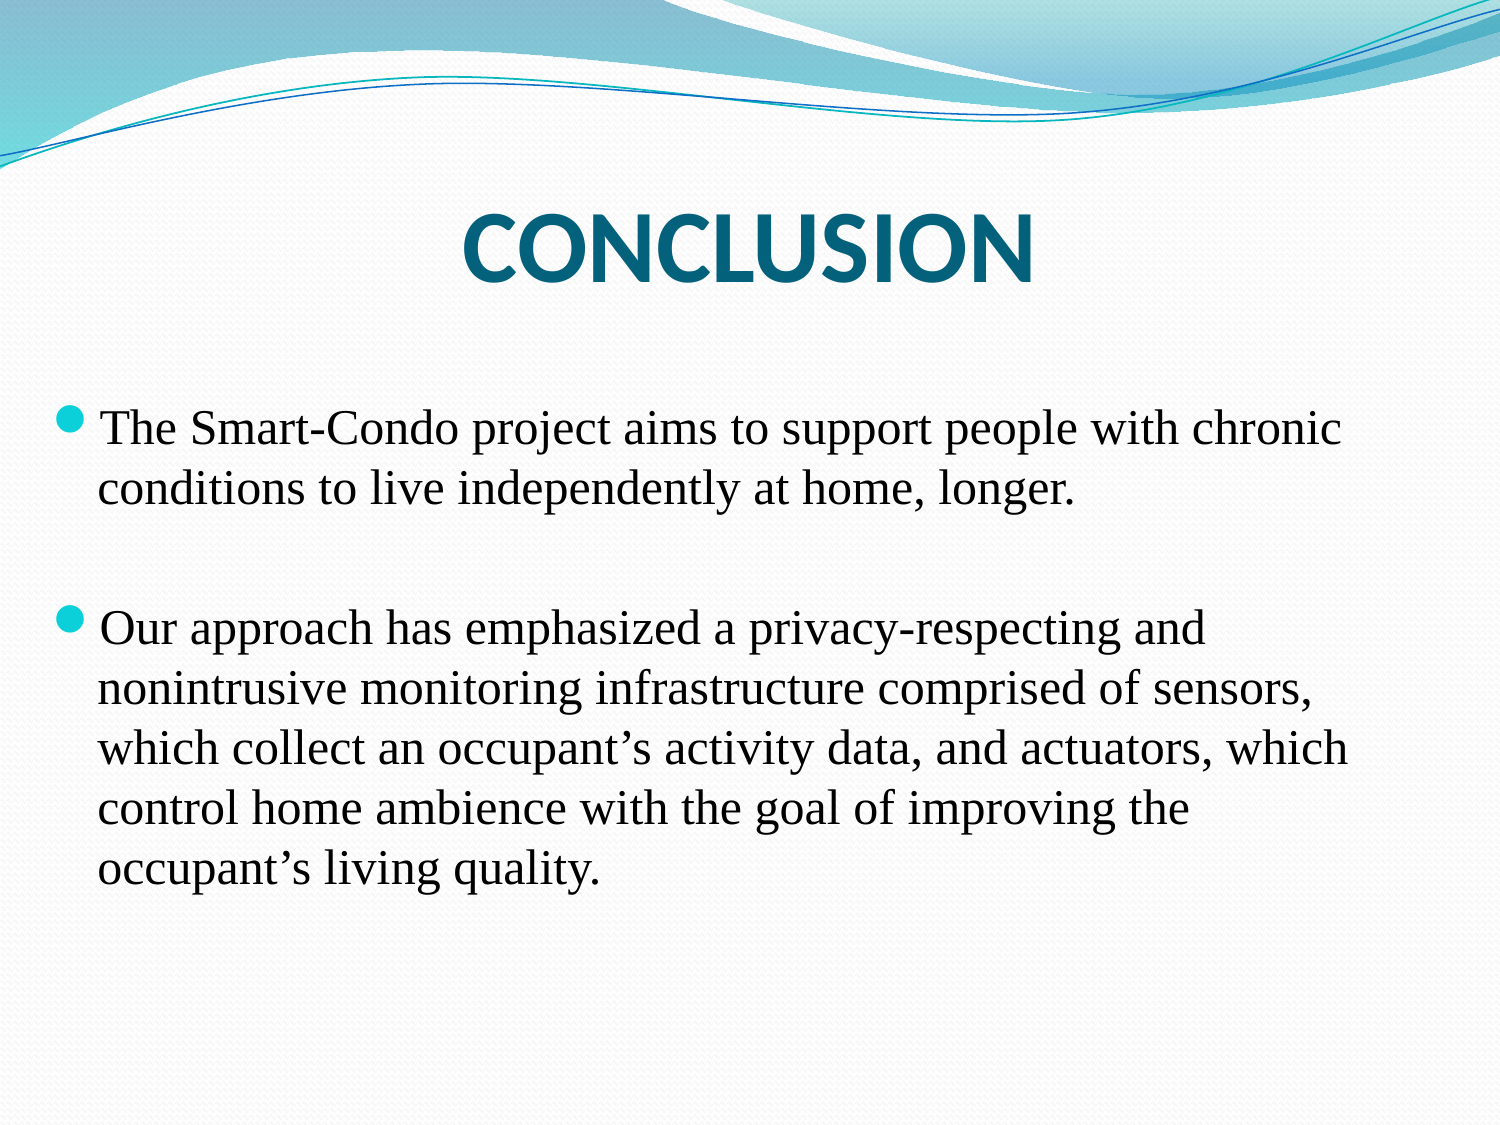

# CONCLUSION

The Smart-Condo project aims to support people with chronic conditions to live independently at home, longer.

Our approach has emphasized a privacy-respecting and nonintrusive monitoring infrastructure comprised of sensors, which collect an occupant’s activity data, and actuators, which control home ambience with the goal of improving the occupant’s living quality.